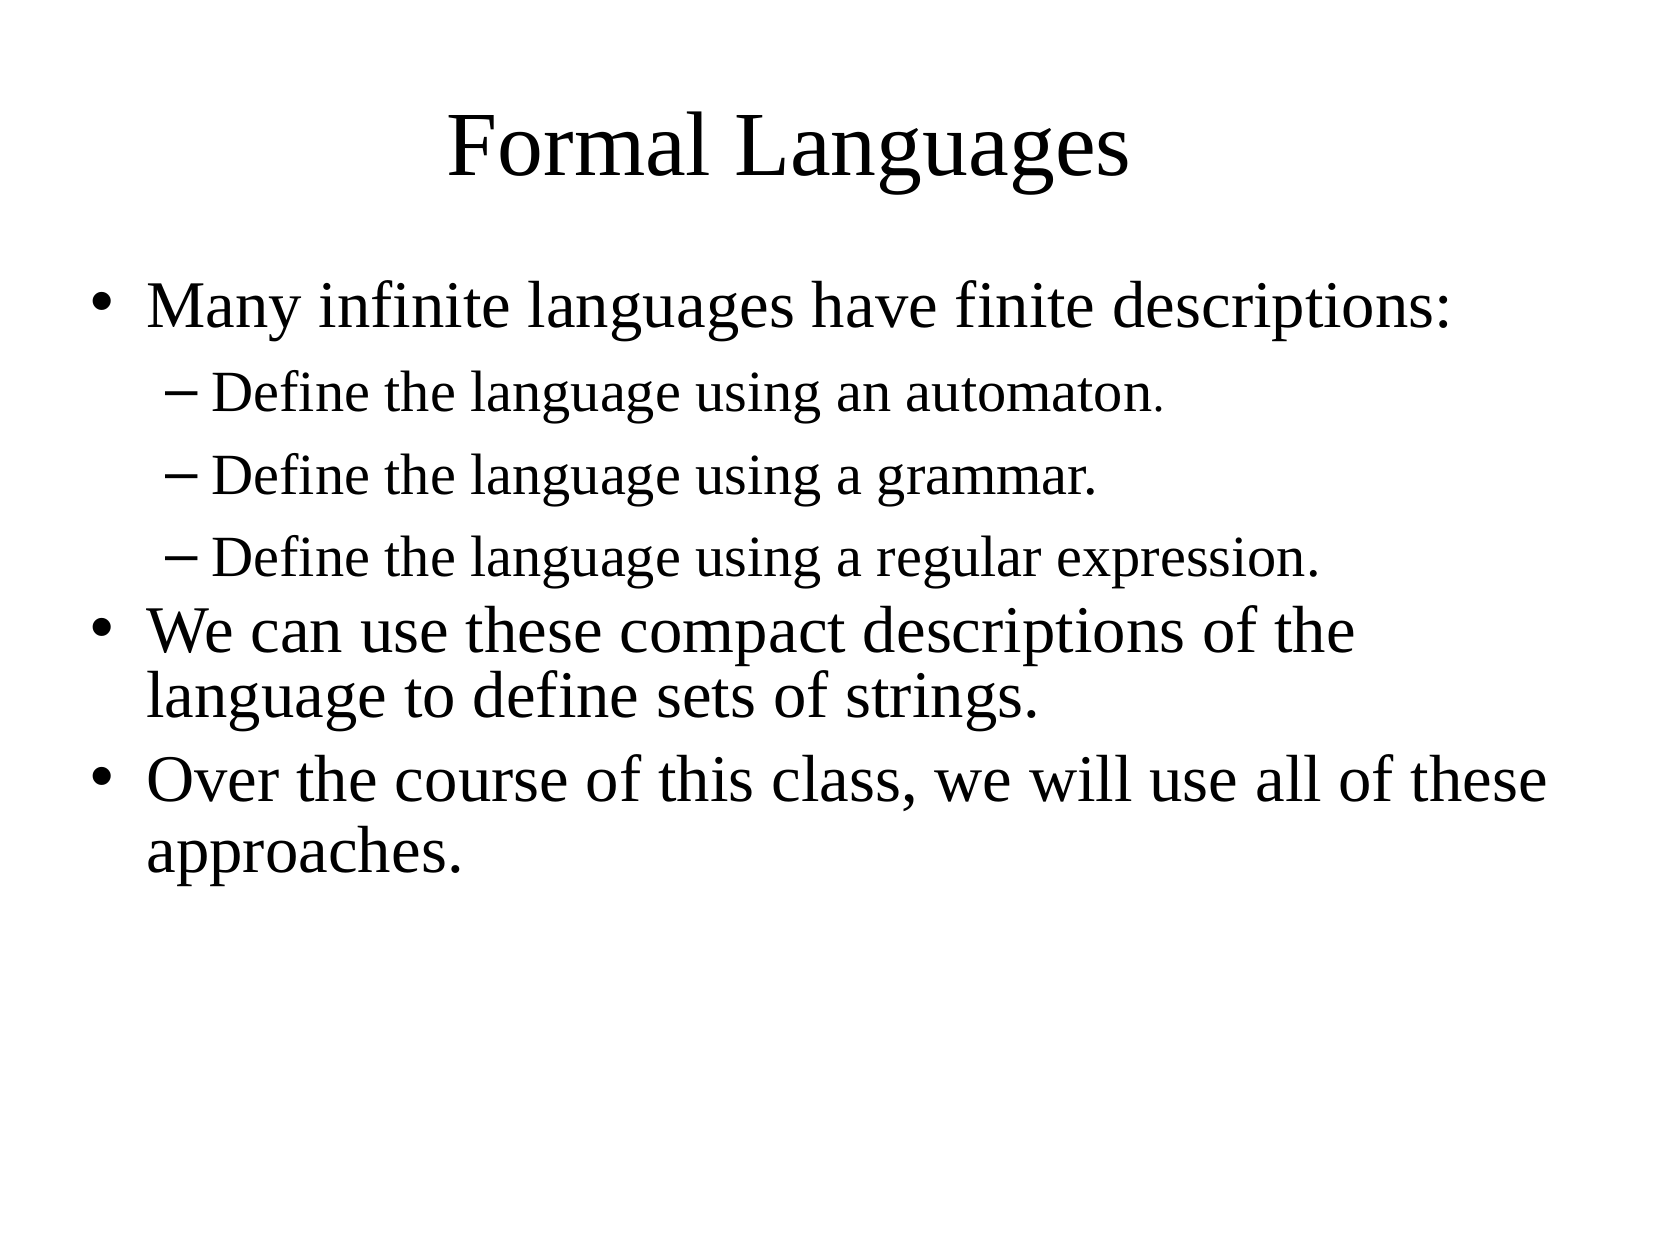

# Formal Languages
Many infinite languages have finite descriptions:
Define the language using an automaton.
Define the language using a grammar.
Define the language using a regular expression.
We can use these compact descriptions of the language to define sets of strings.
Over the course of this class, we will use all of these approaches.